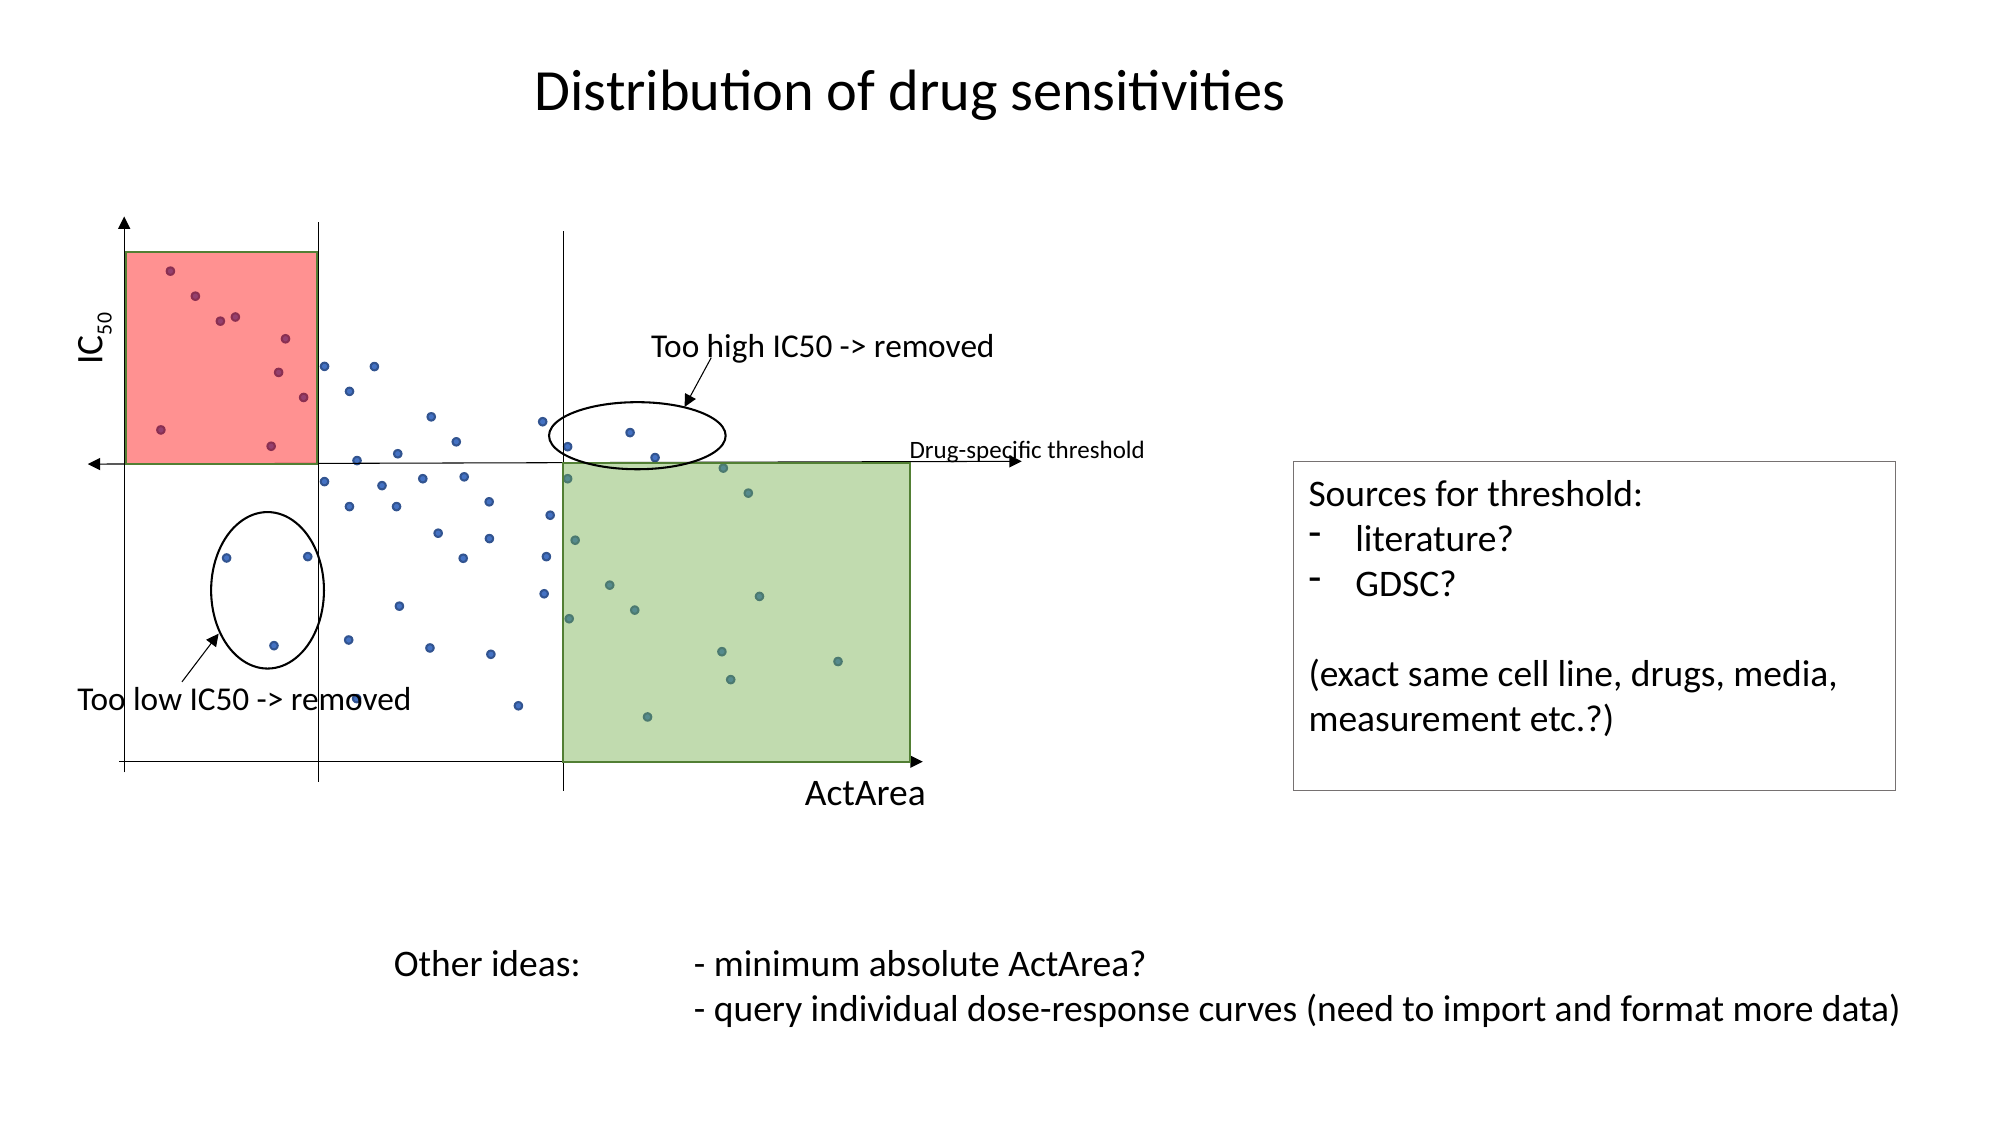

Distribution of drug sensitivities

IC50

Too high IC50 -> removed

Drug-specific threshold

Sources for threshold:
literature?
GDSC?

(exact same cell line, drugs, media, measurement etc.?)

Too low IC50 -> removed

ActArea
Other ideas: 	- minimum absolute ActArea?
		- query individual dose-response curves (need to import and format more data)